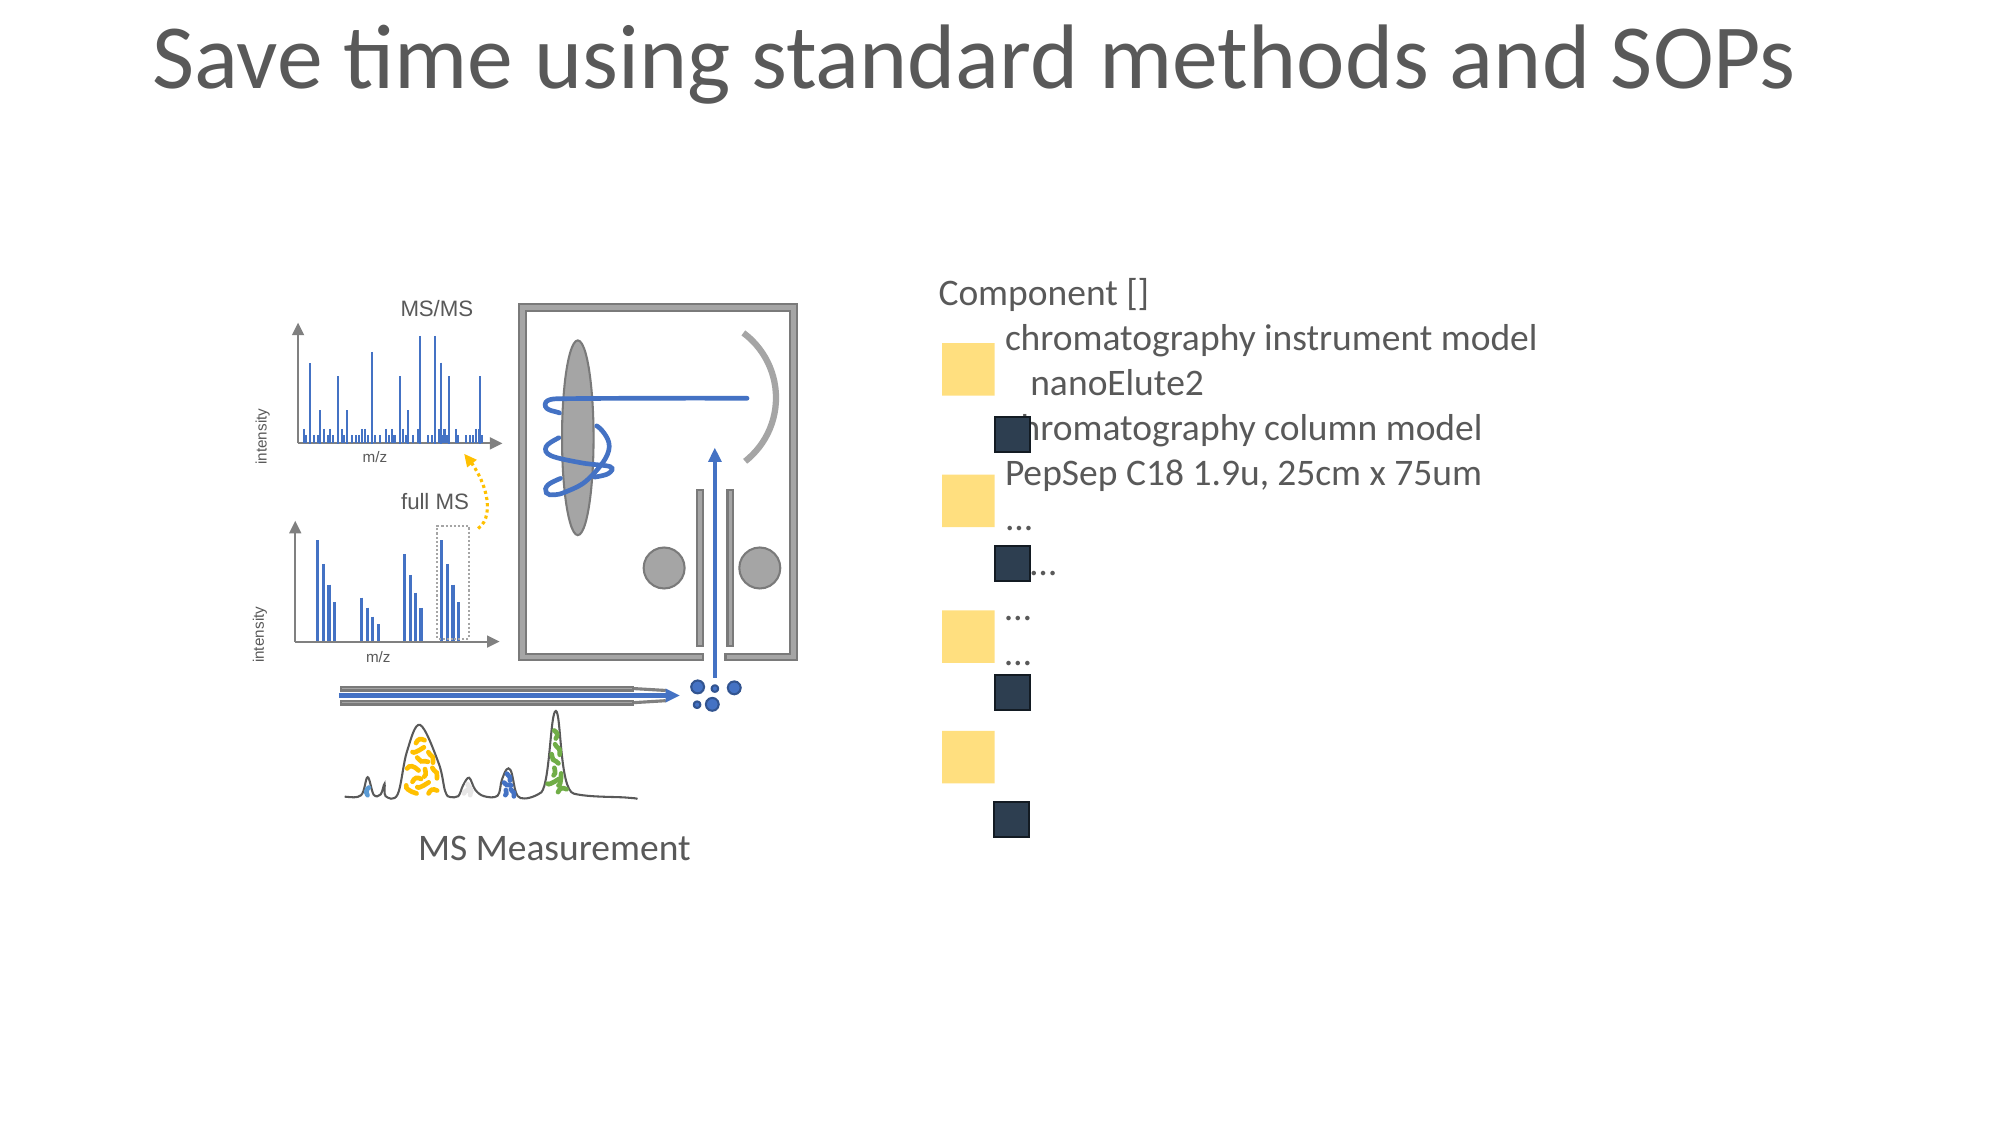

Save time using standard methods and SOPs
 Component []
chromatography instrument model
   nanoElute2
chromatography column model
PepSep C18 1.9u, 25cm x 75um
...
   …
…
…

MS/MS
intensity
m/z

full MS
intensity
m/z

MS Measurement